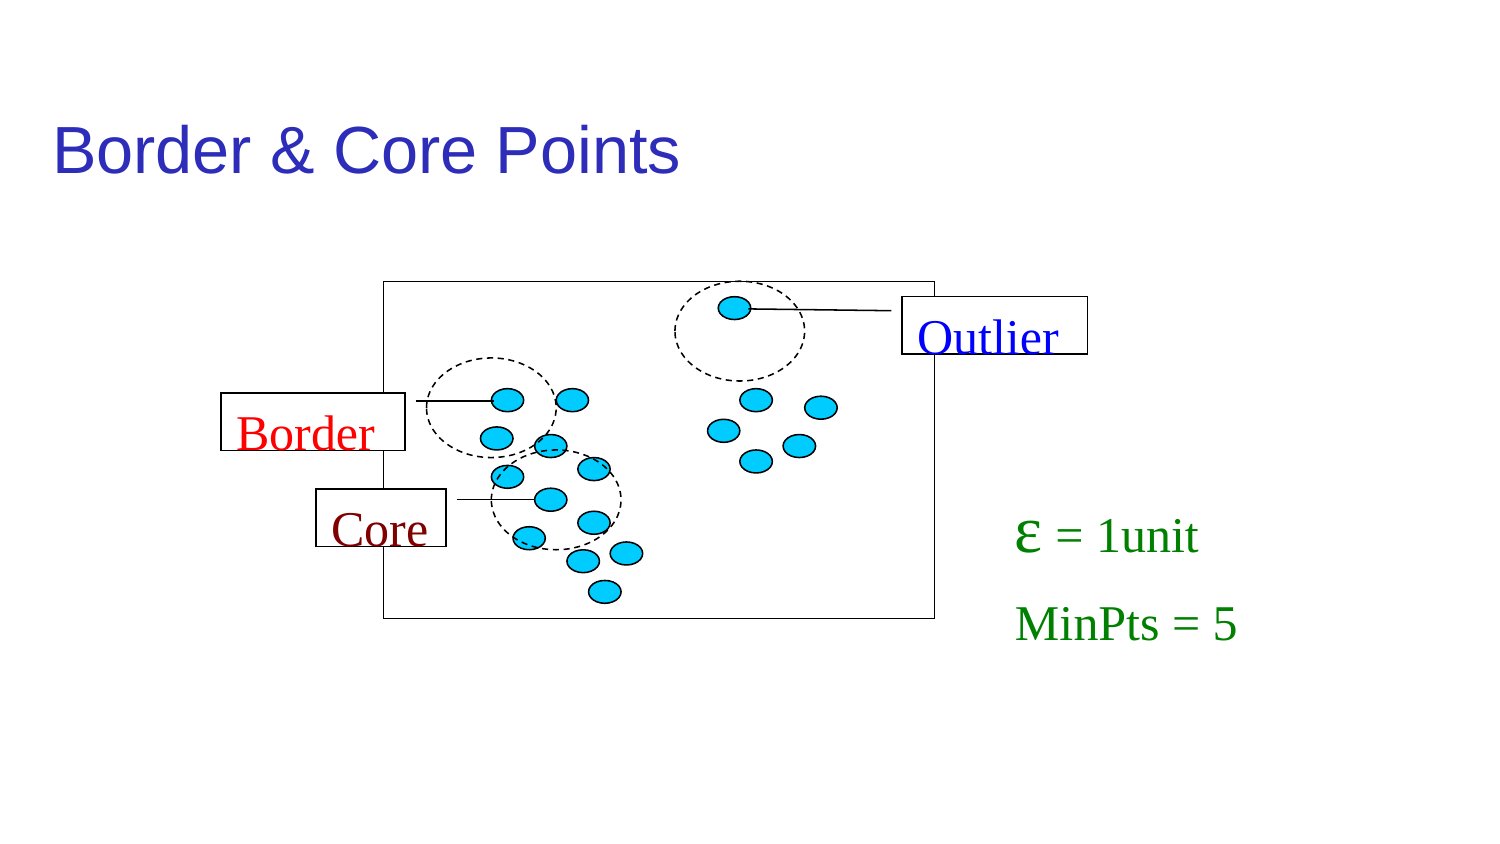

# Border & Core Points

Outlier

Border

ε = 1unit
MinPts = 5

Core